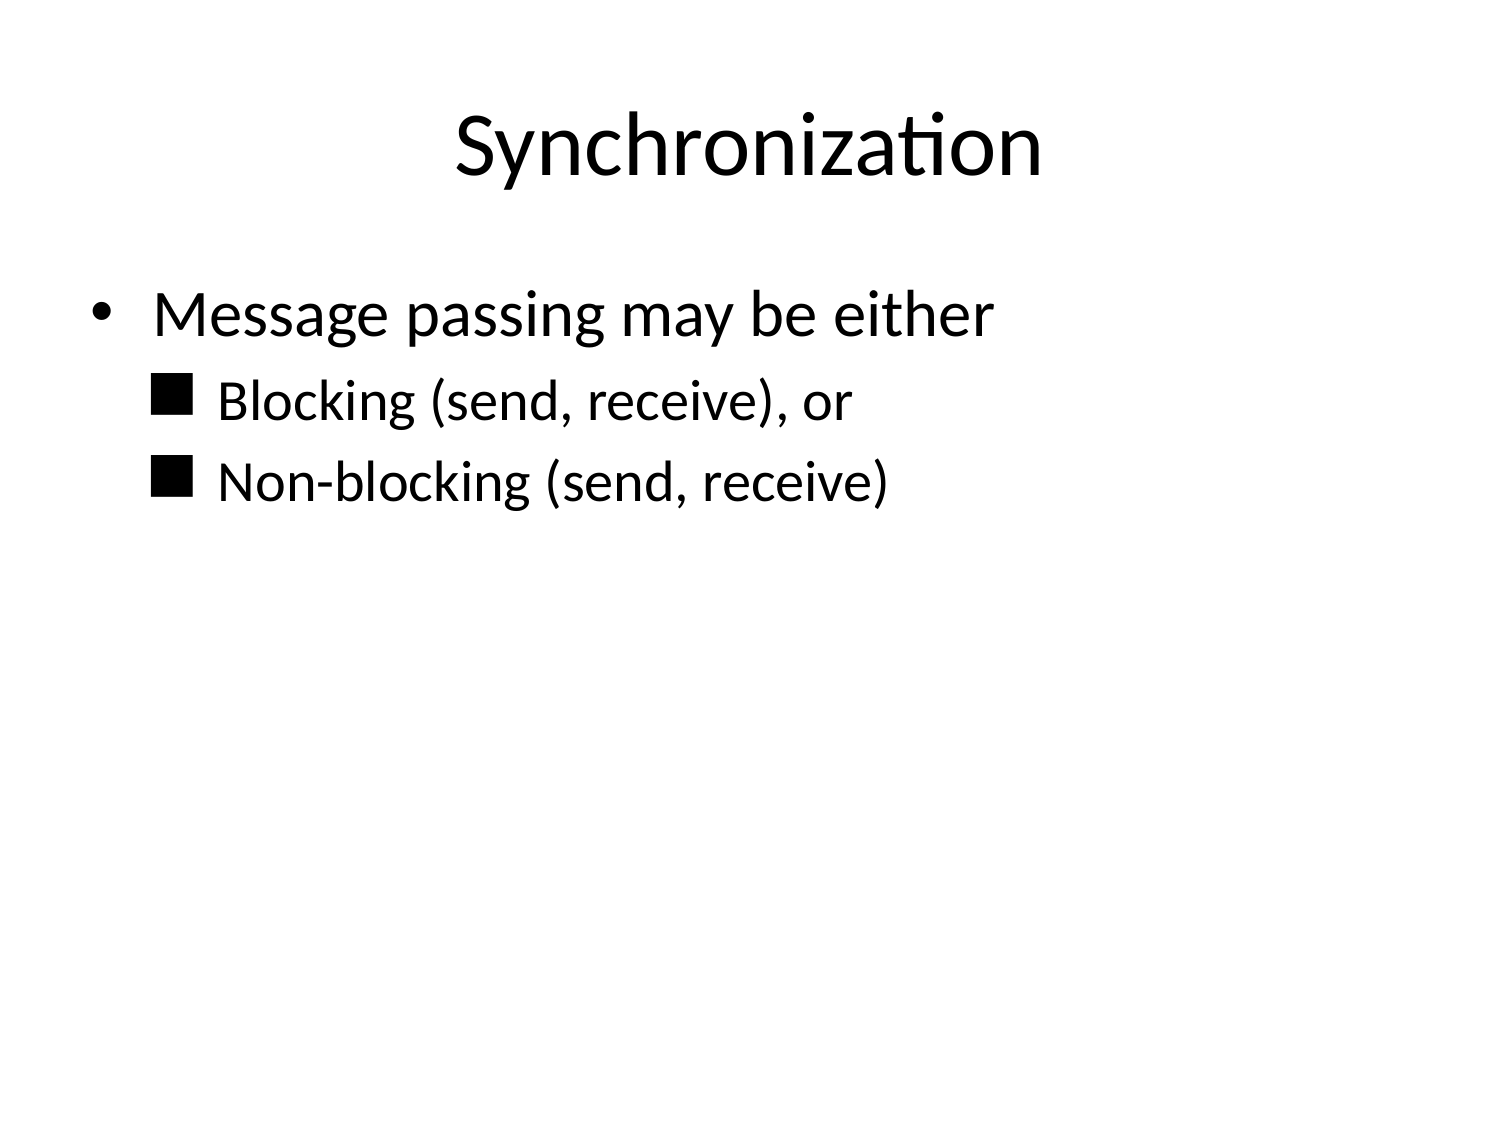

# Synchronization
Message passing may be either
Blocking (send, receive), or
Non-blocking (send, receive)